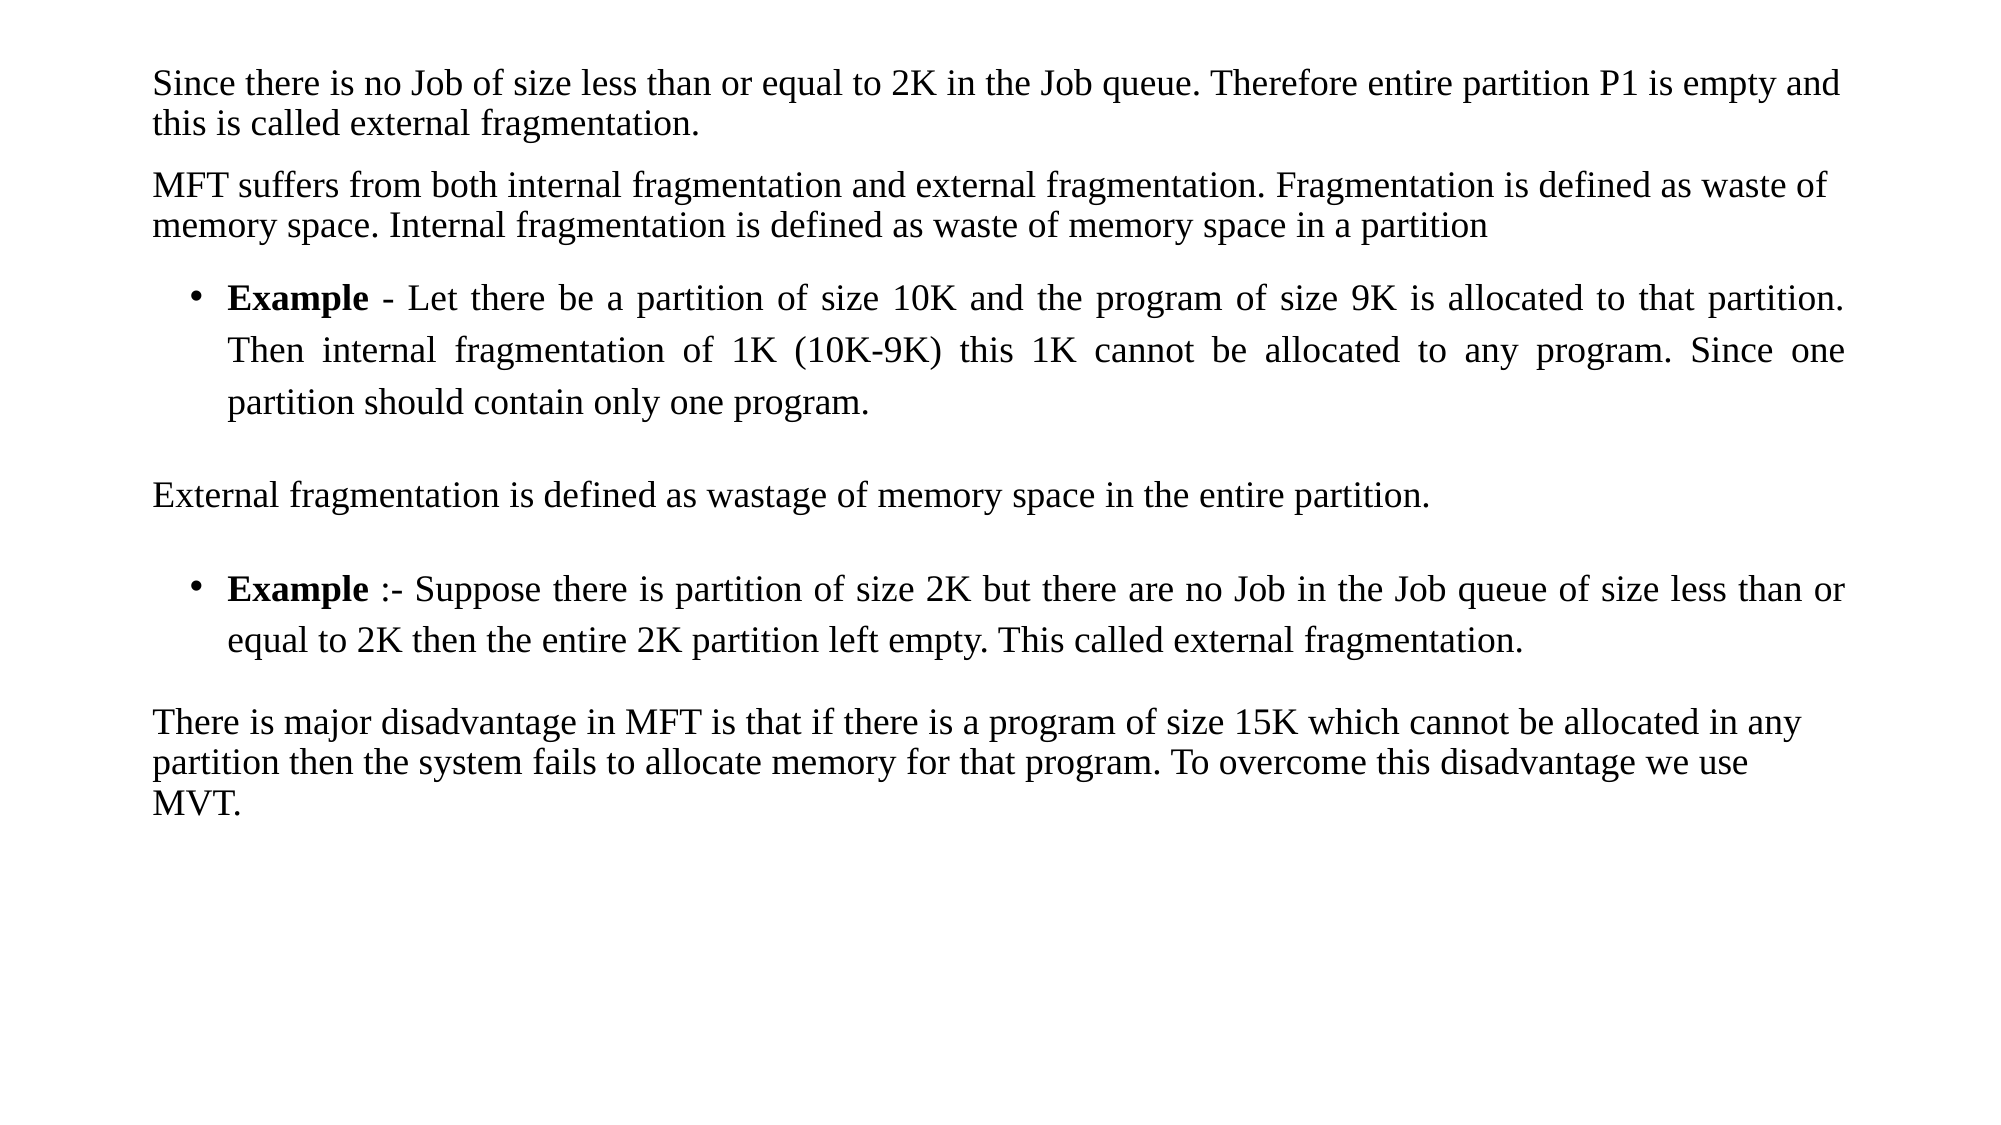

Since there is no Job of size less than or equal to 2K in the Job queue. Therefore entire partition P1 is empty and this is called external fragmentation.
MFT suffers from both internal fragmentation and external fragmentation. Fragmentation is defined as waste of memory space. Internal fragmentation is defined as waste of memory space in a partition
Example - Let there be a partition of size 10K and the program of size 9K is allocated to that partition. Then internal fragmentation of 1K (10K-9K) this 1K cannot be allocated to any program. Since one partition should contain only one program.
External fragmentation is defined as wastage of memory space in the entire partition.
Example :- Suppose there is partition of size 2K but there are no Job in the Job queue of size less than or equal to 2K then the entire 2K partition left empty. This called external fragmentation.
There is major disadvantage in MFT is that if there is a program of size 15K which cannot be allocated in any partition then the system fails to allocate memory for that program. To overcome this disadvantage we use MVT.